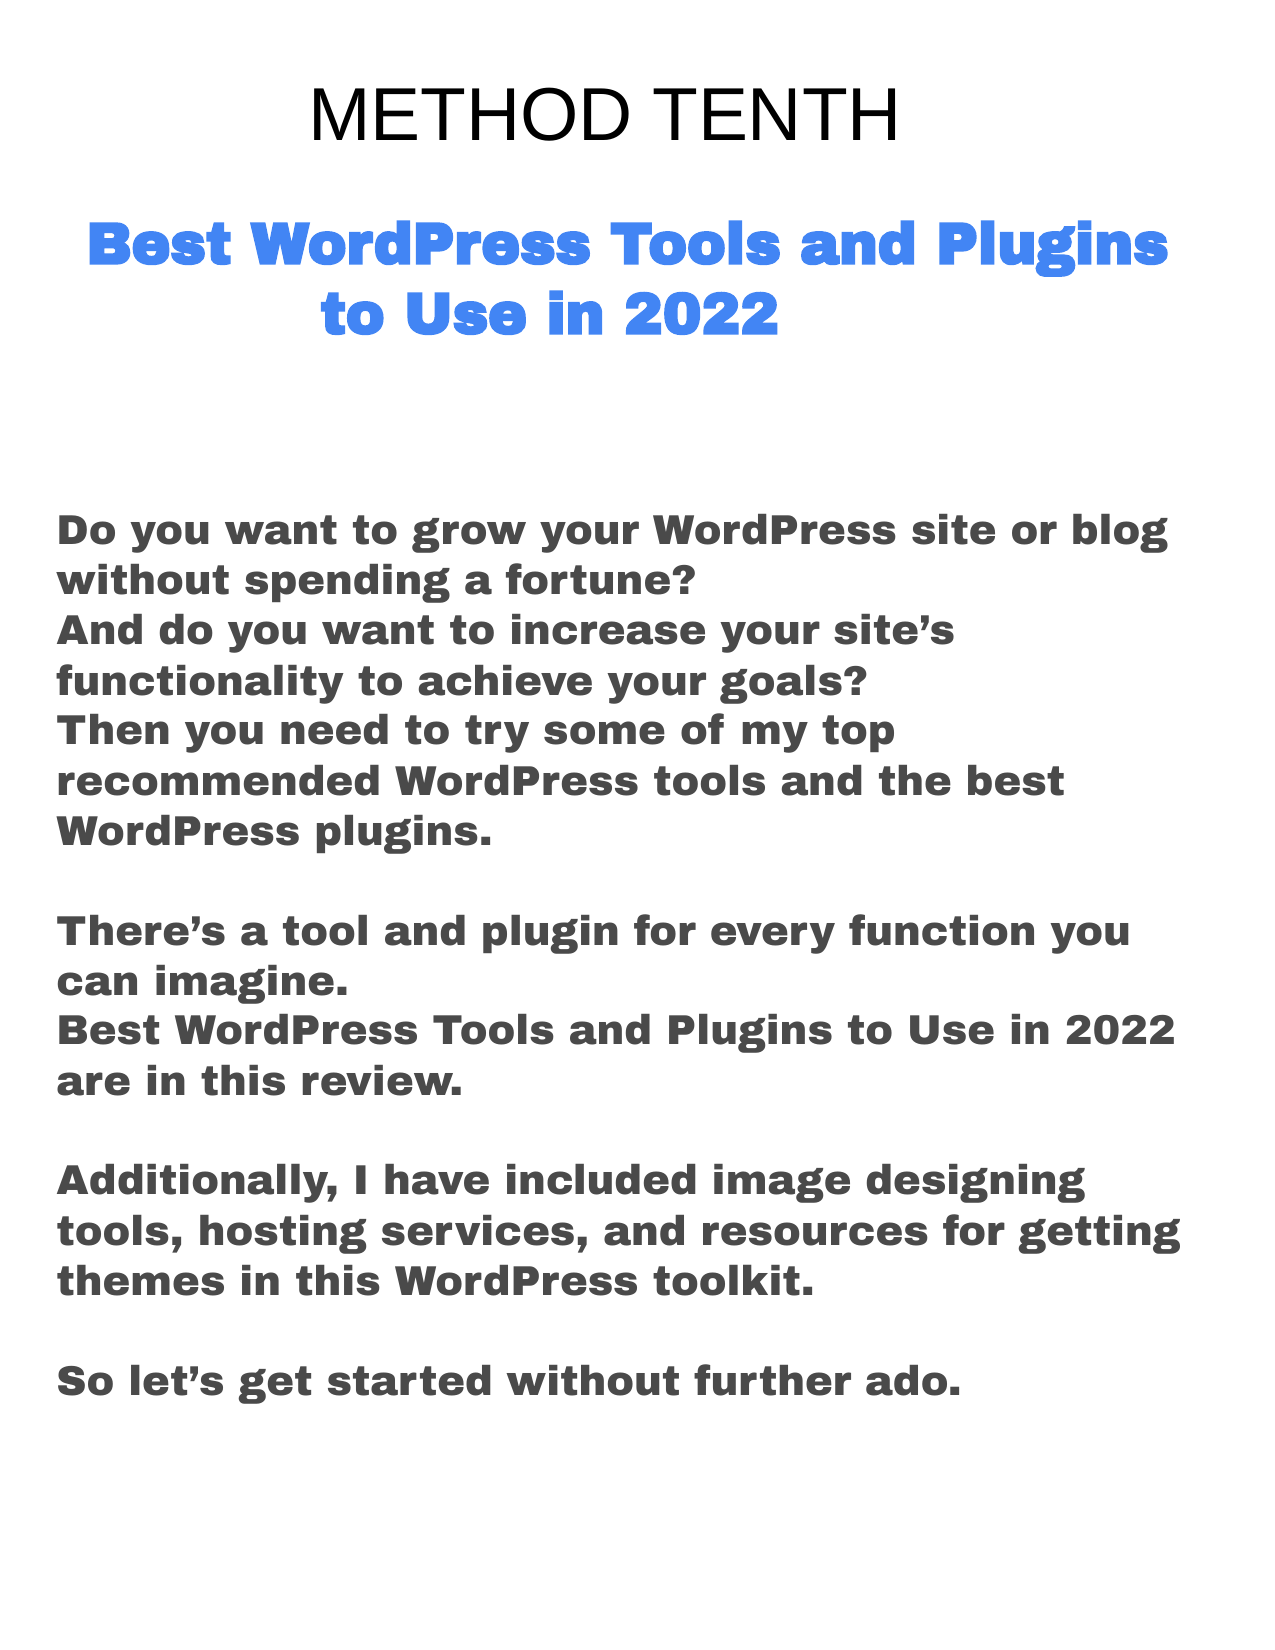

METHOD TENTH
Best WordPress Tools and Plugins
            to Use in 2022

Do you want to grow your WordPress site or blog without spending a fortune?
And do you want to increase your site’s functionality to achieve your goals?
Then you need to try some of my top recommended WordPress tools and the best WordPress plugins.
There’s a tool and plugin for every function you can imagine.
Best WordPress Tools and Plugins to Use in 2022 are in this review.
Additionally, I have included image designing tools, hosting services, and resources for getting themes in this WordPress toolkit.
So let’s get started without further ado.